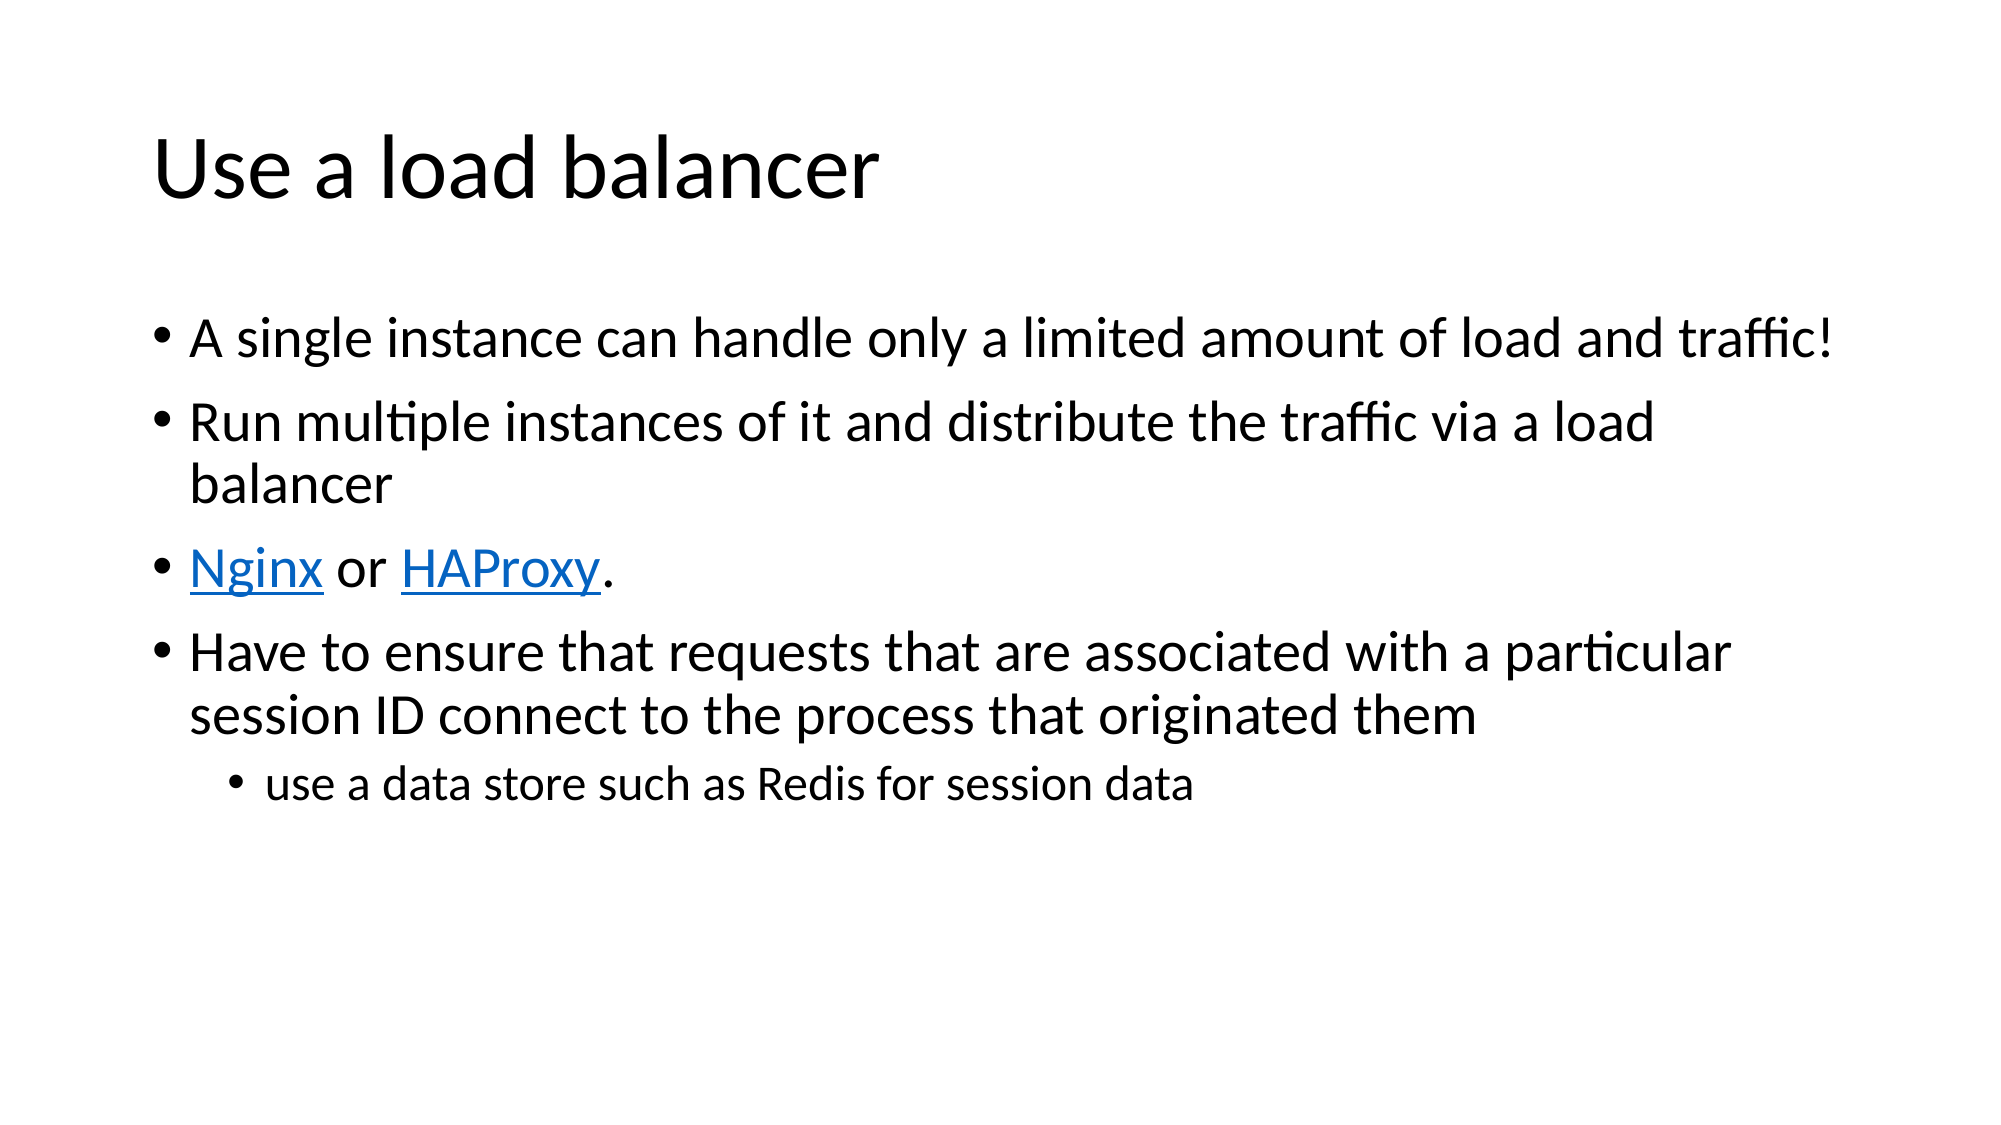

# Use a load balancer
A single instance can handle only a limited amount of load and traffic!
Run multiple instances of it and distribute the traffic via a load balancer
Nginx or HAProxy.
Have to ensure that requests that are associated with a particular session ID connect to the process that originated them
use a data store such as Redis for session data